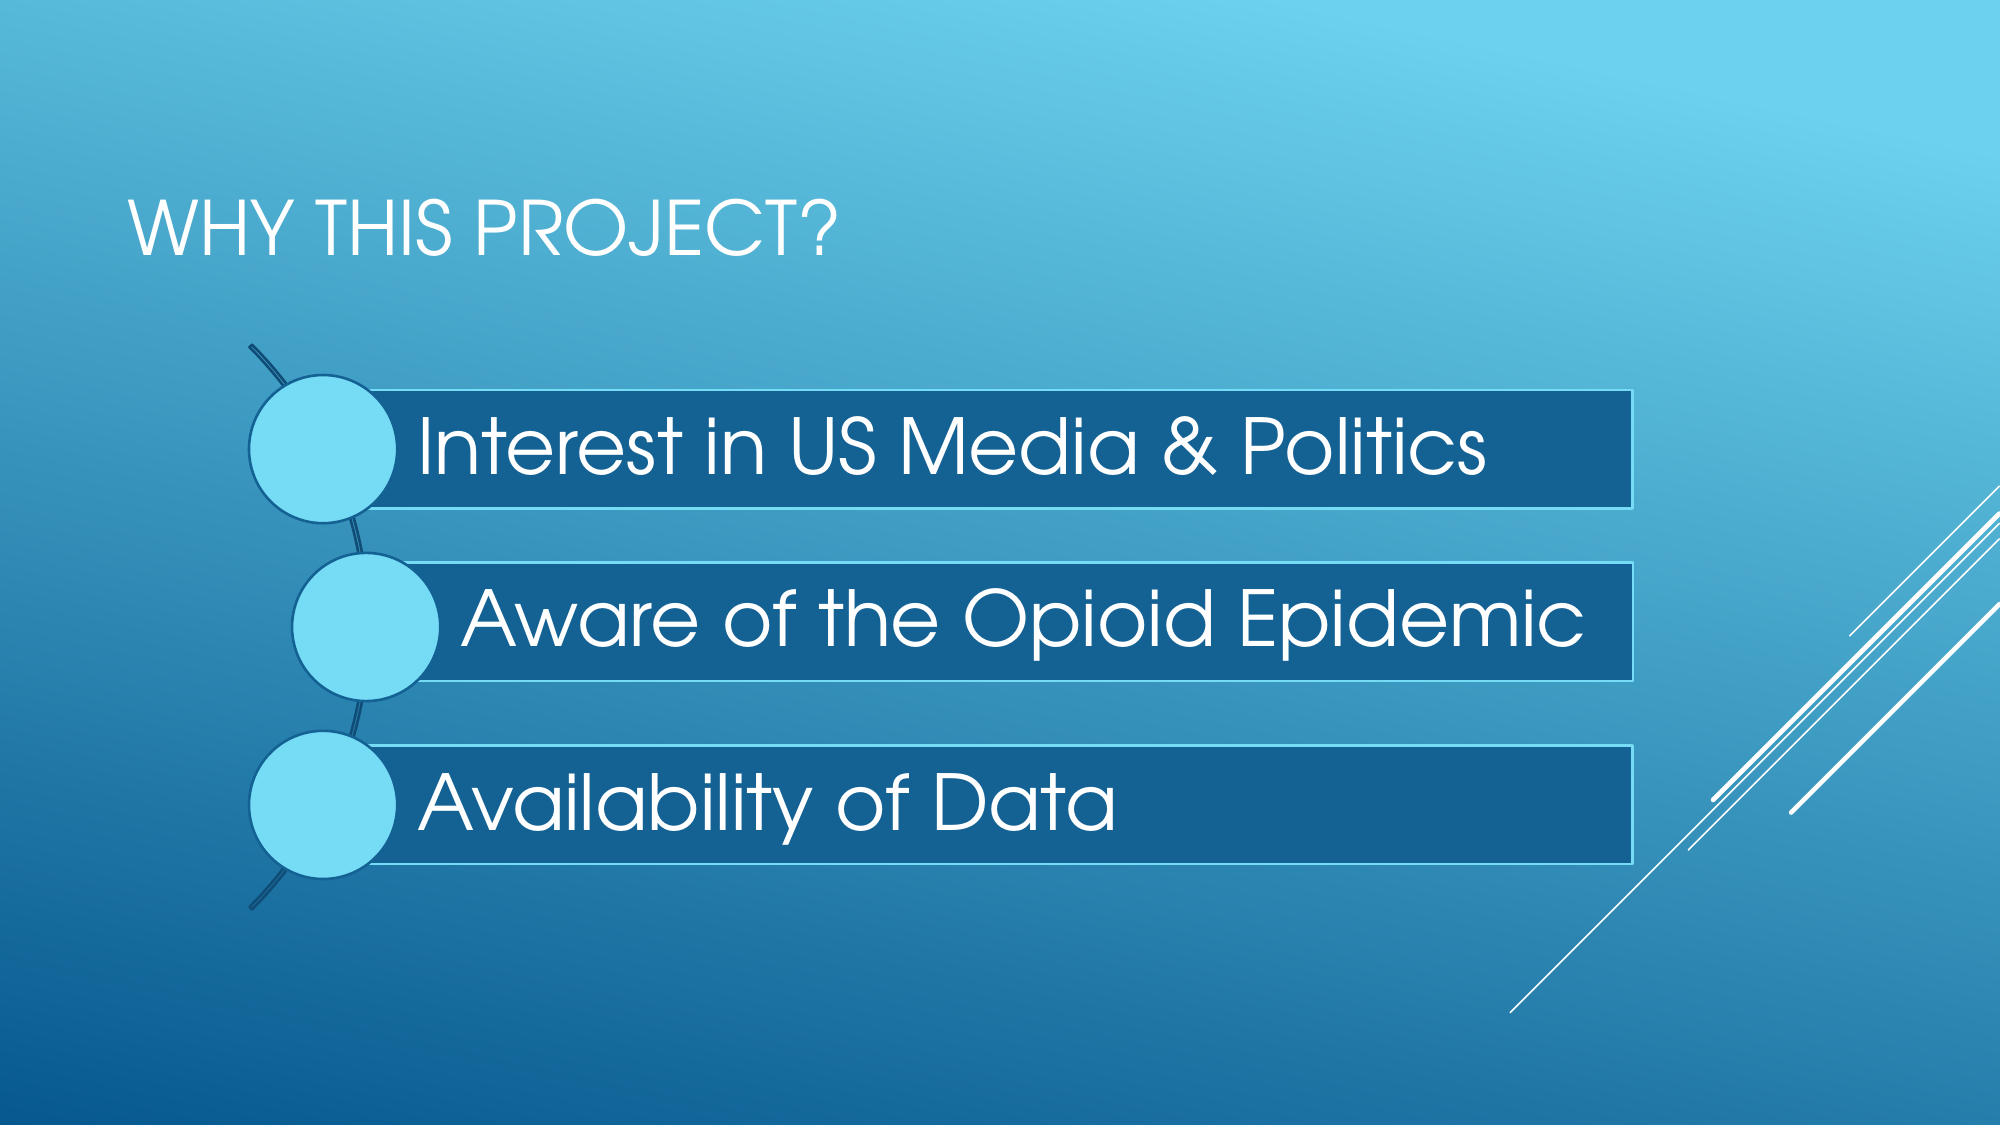

# Why this project?
Interest in US Media & Politics
Aware of the Opioid Epidemic
Availability of Data